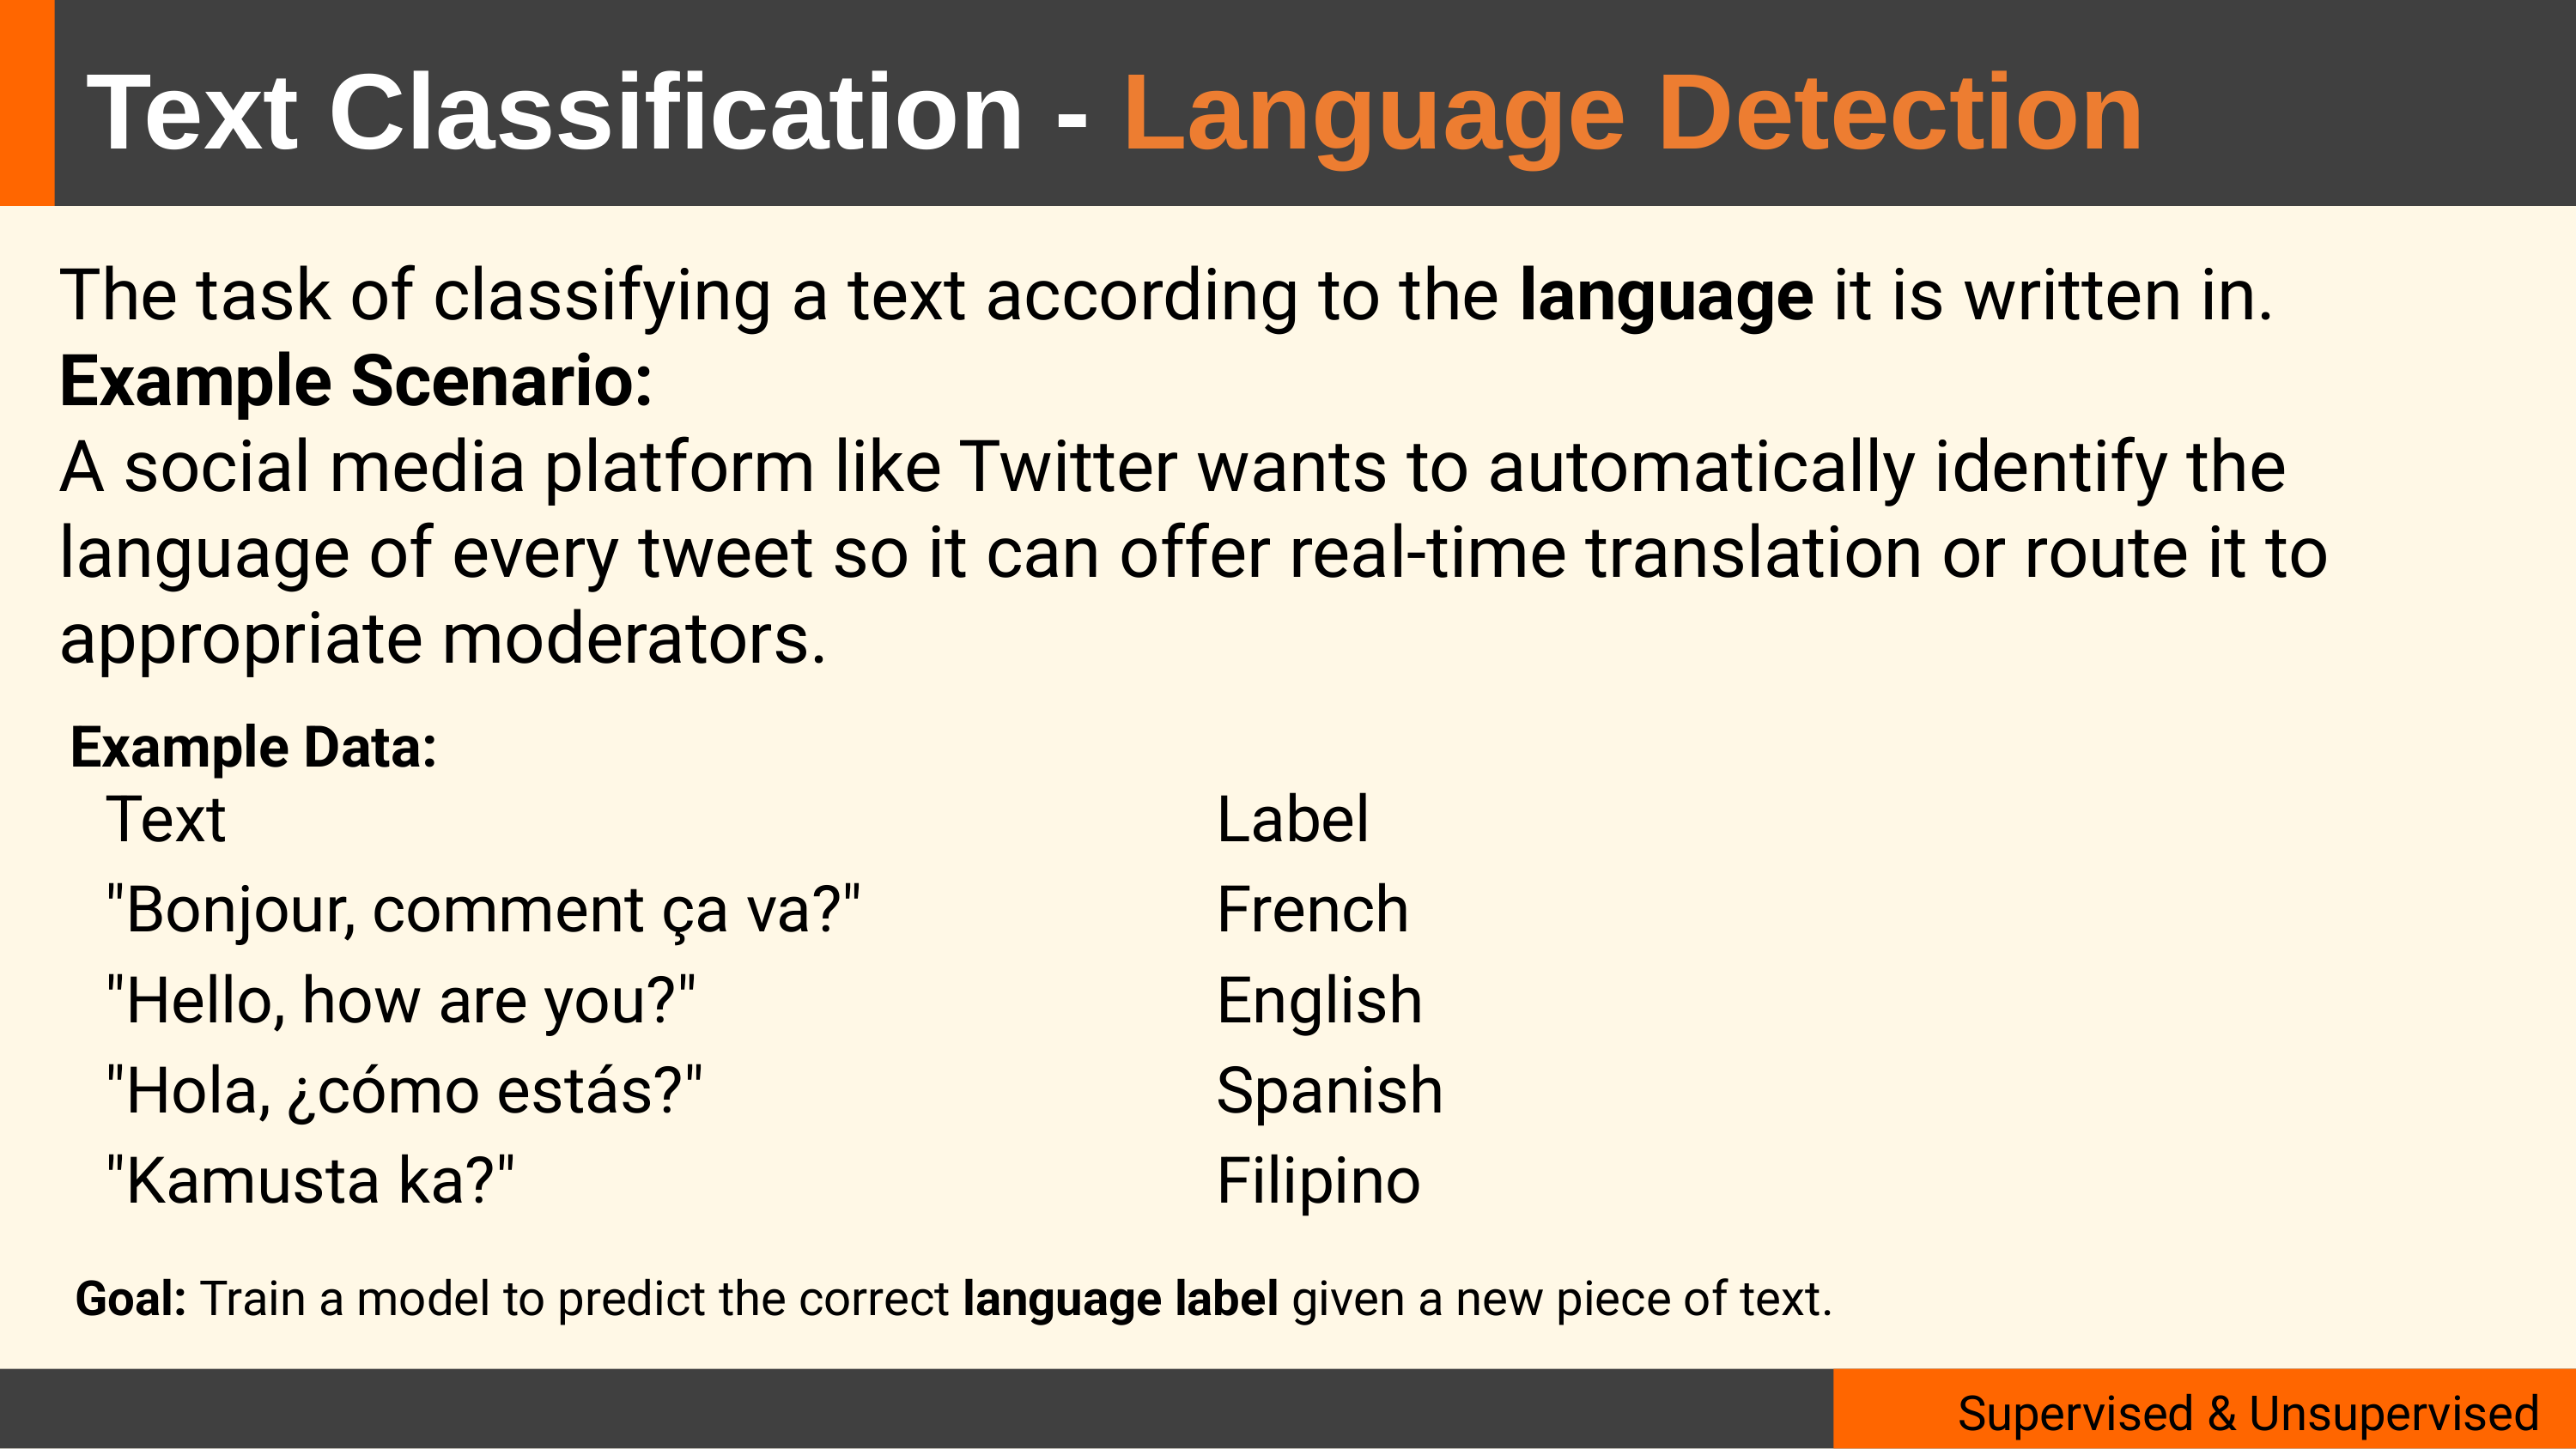

# Text Classification - Language Detection
The task of classifying a text according to the language it is written in.
Example Scenario:
A social media platform like Twitter wants to automatically identify the language of every tweet so it can offer real-time translation or route it to appropriate moderators.
Example Data:
| Text | Label |
| --- | --- |
| "Bonjour, comment ça va?" | French |
| "Hello, how are you?" | English |
| "Hola, ¿cómo estás?" | Spanish |
| "Kamusta ka?" | Filipino |
Goal: Train a model to predict the correct language label given a new piece of text.
Supervised & Unsupervised